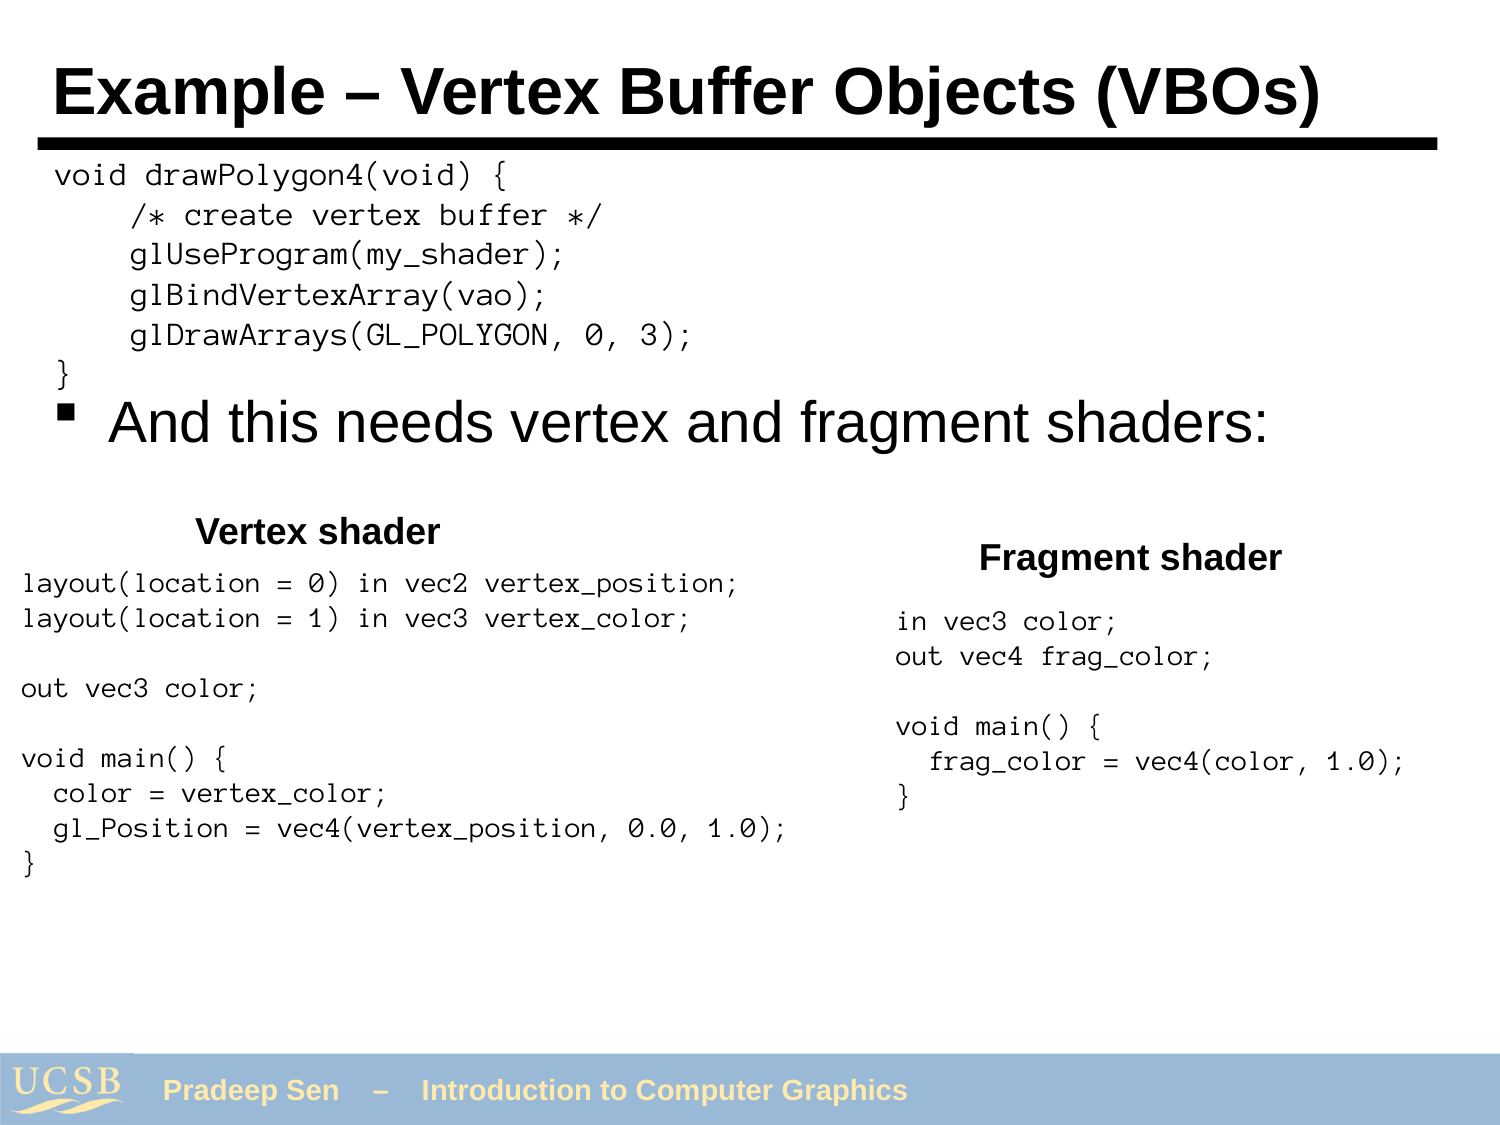

# Example – Vertex Buffer Objects (VBOs)
void drawPolygon4(void) {
	/* create vertex buffer */
	glUseProgram(my_shader);
	glBindVertexArray(vao);
	glDrawArrays(GL_POLYGON, 0, 3);
}
And this needs vertex and fragment shaders:
Vertex shader
Fragment shader
layout(location = 0) in vec2 vertex_position;
layout(location = 1) in vec3 vertex_color;

out vec3 color;

void main() {
  color = vertex_color;
  gl_Position = vec4(vertex_position, 0.0, 1.0);
}
in vec3 color;
out vec4 frag_color;

void main() {
  frag_color = vec4(color, 1.0);
}